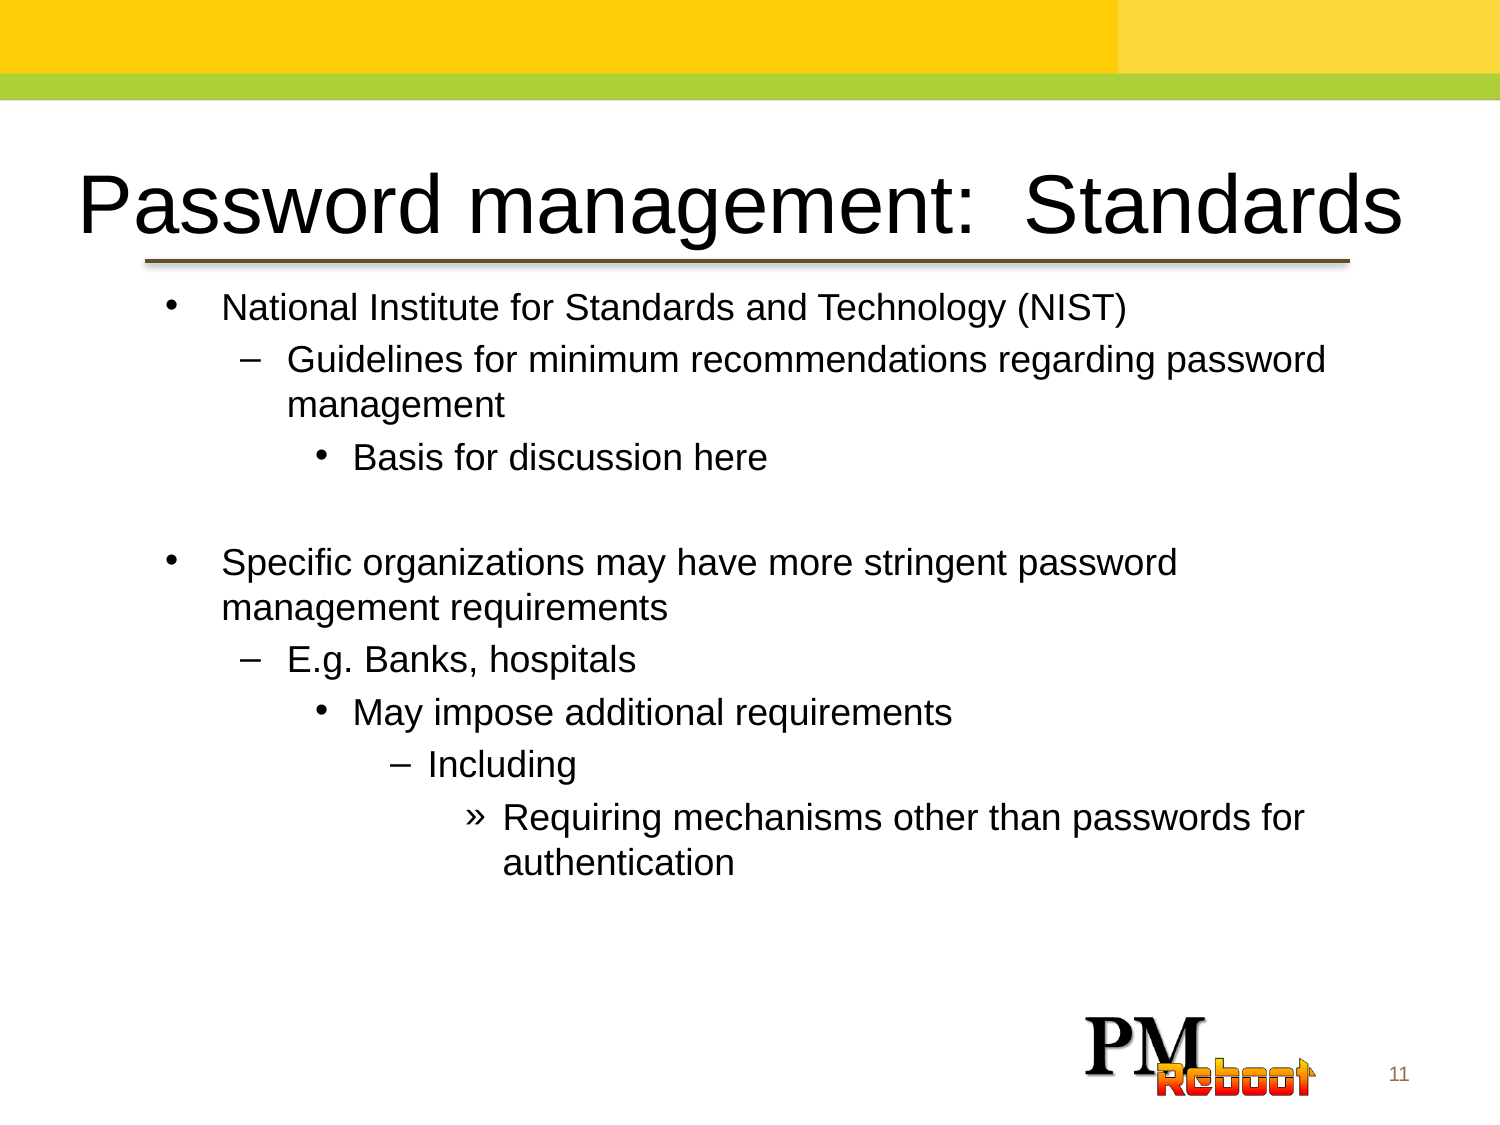

Password management:  Standards
National Institute for Standards and Technology (NIST)
Guidelines for minimum recommendations regarding password management
Basis for discussion here

Specific organizations may have more stringent password management requirements
E.g. Banks, hospitals
May impose additional requirements
Including
Requiring mechanisms other than passwords for authentication

11